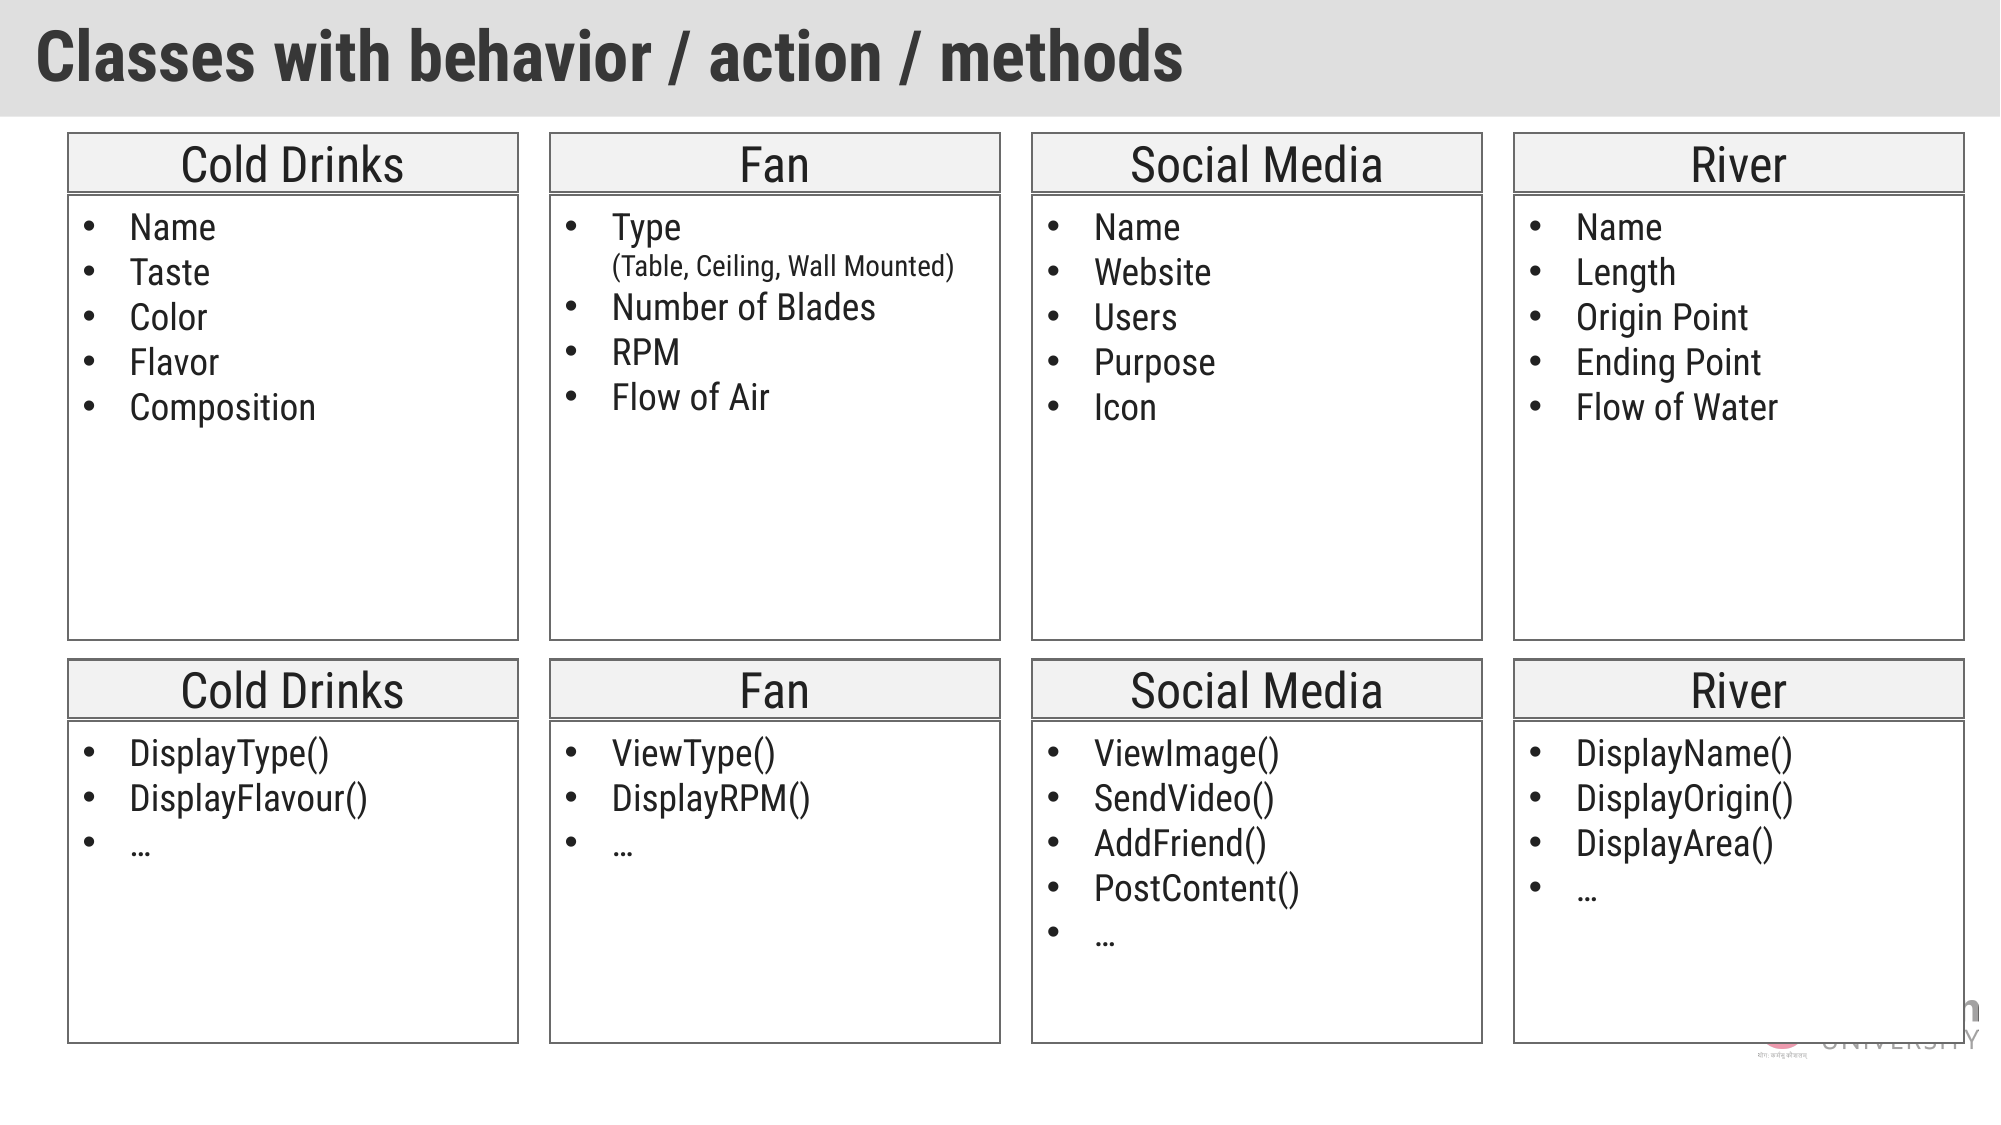

# Classes with behavior / action / methods
Cold Drinks
Name
Taste
Color
Flavor
Composition
Fan
Type
(Table, Ceiling, Wall Mounted)
Number of Blades
RPM
Flow of Air

Social Media
Name
Website
Users
Purpose
Icon
River
Name
Length
Origin Point
Ending Point
Flow of Water
Cold Drinks
DisplayType()
DisplayFlavour()
…

Fan
ViewType()
DisplayRPM()
…

Social Media
ViewImage()
SendVideo()
AddFriend()
PostContent()
…
River
DisplayName()
DisplayOrigin()
DisplayArea()
…